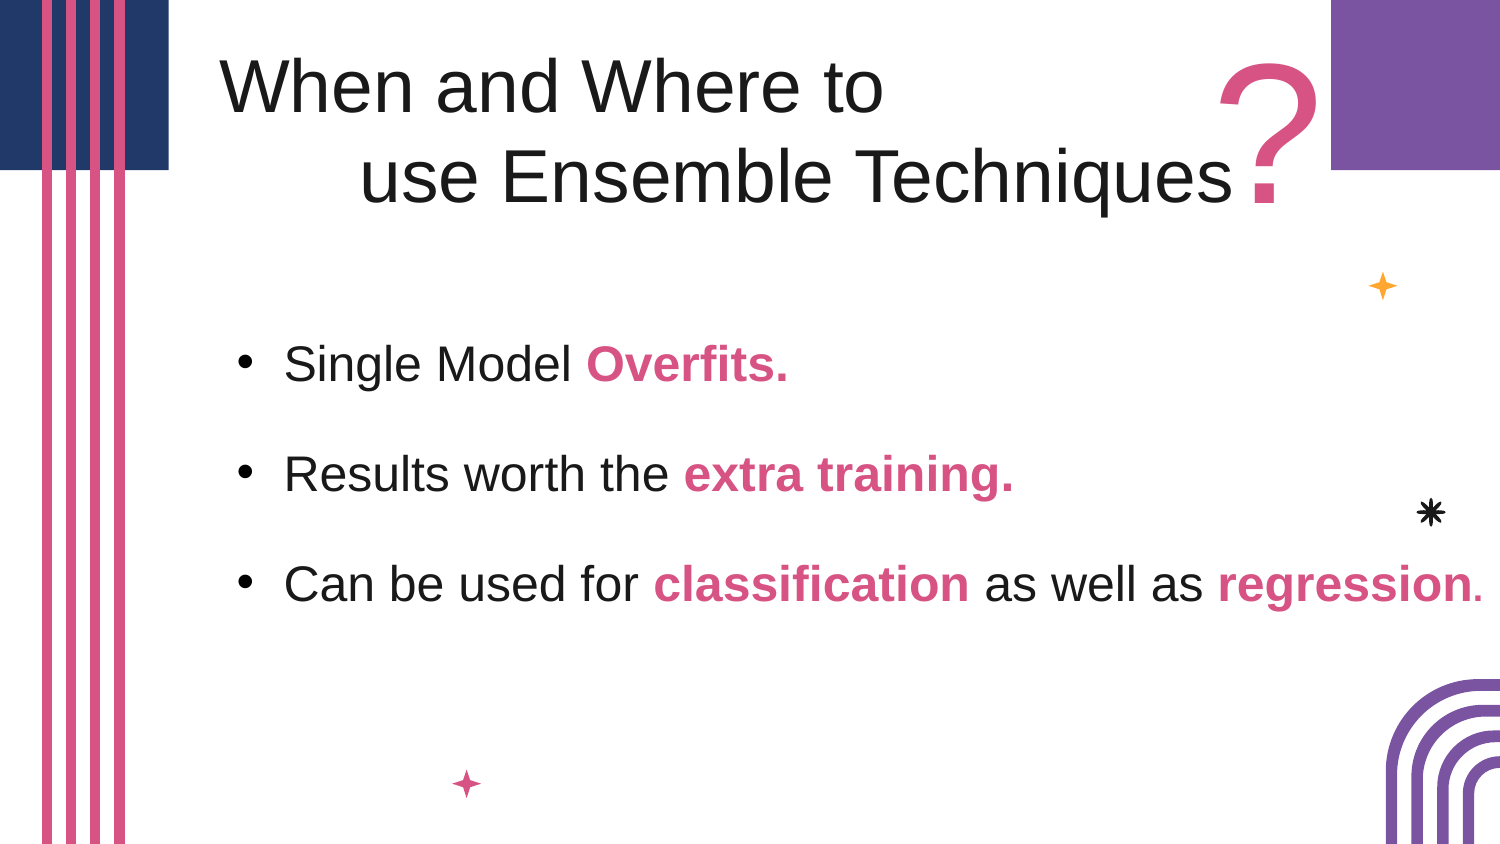

?

When and Where to
use Ensemble Techniques

Single Model Overfits.

Results worth the extra training.

Can be used for classification as well as regression.